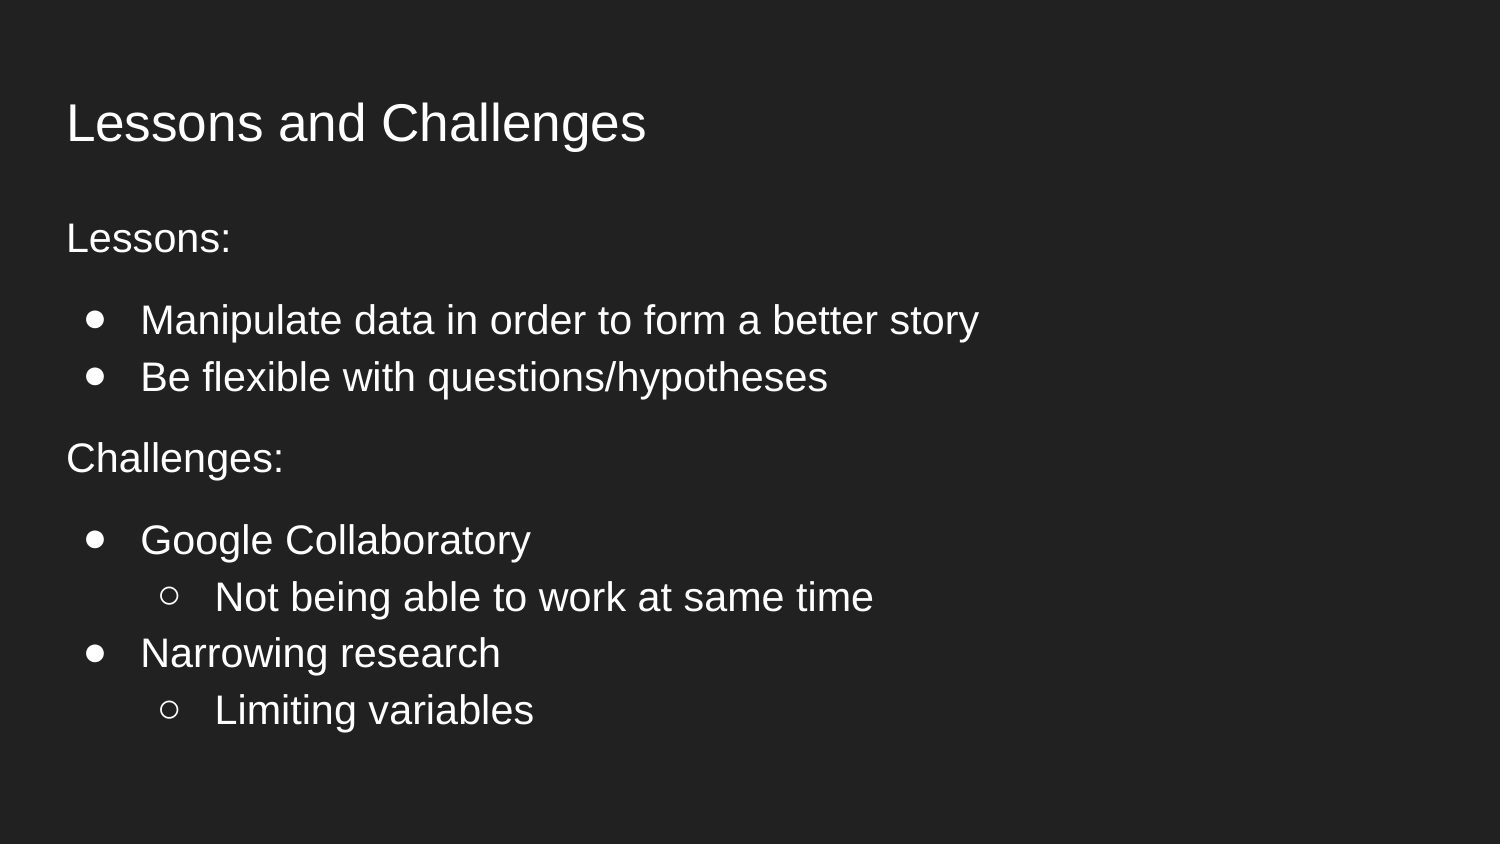

# Lessons and Challenges
Lessons:
Manipulate data in order to form a better story
Be flexible with questions/hypotheses
Challenges:
Google Collaboratory
Not being able to work at same time
Narrowing research
Limiting variables